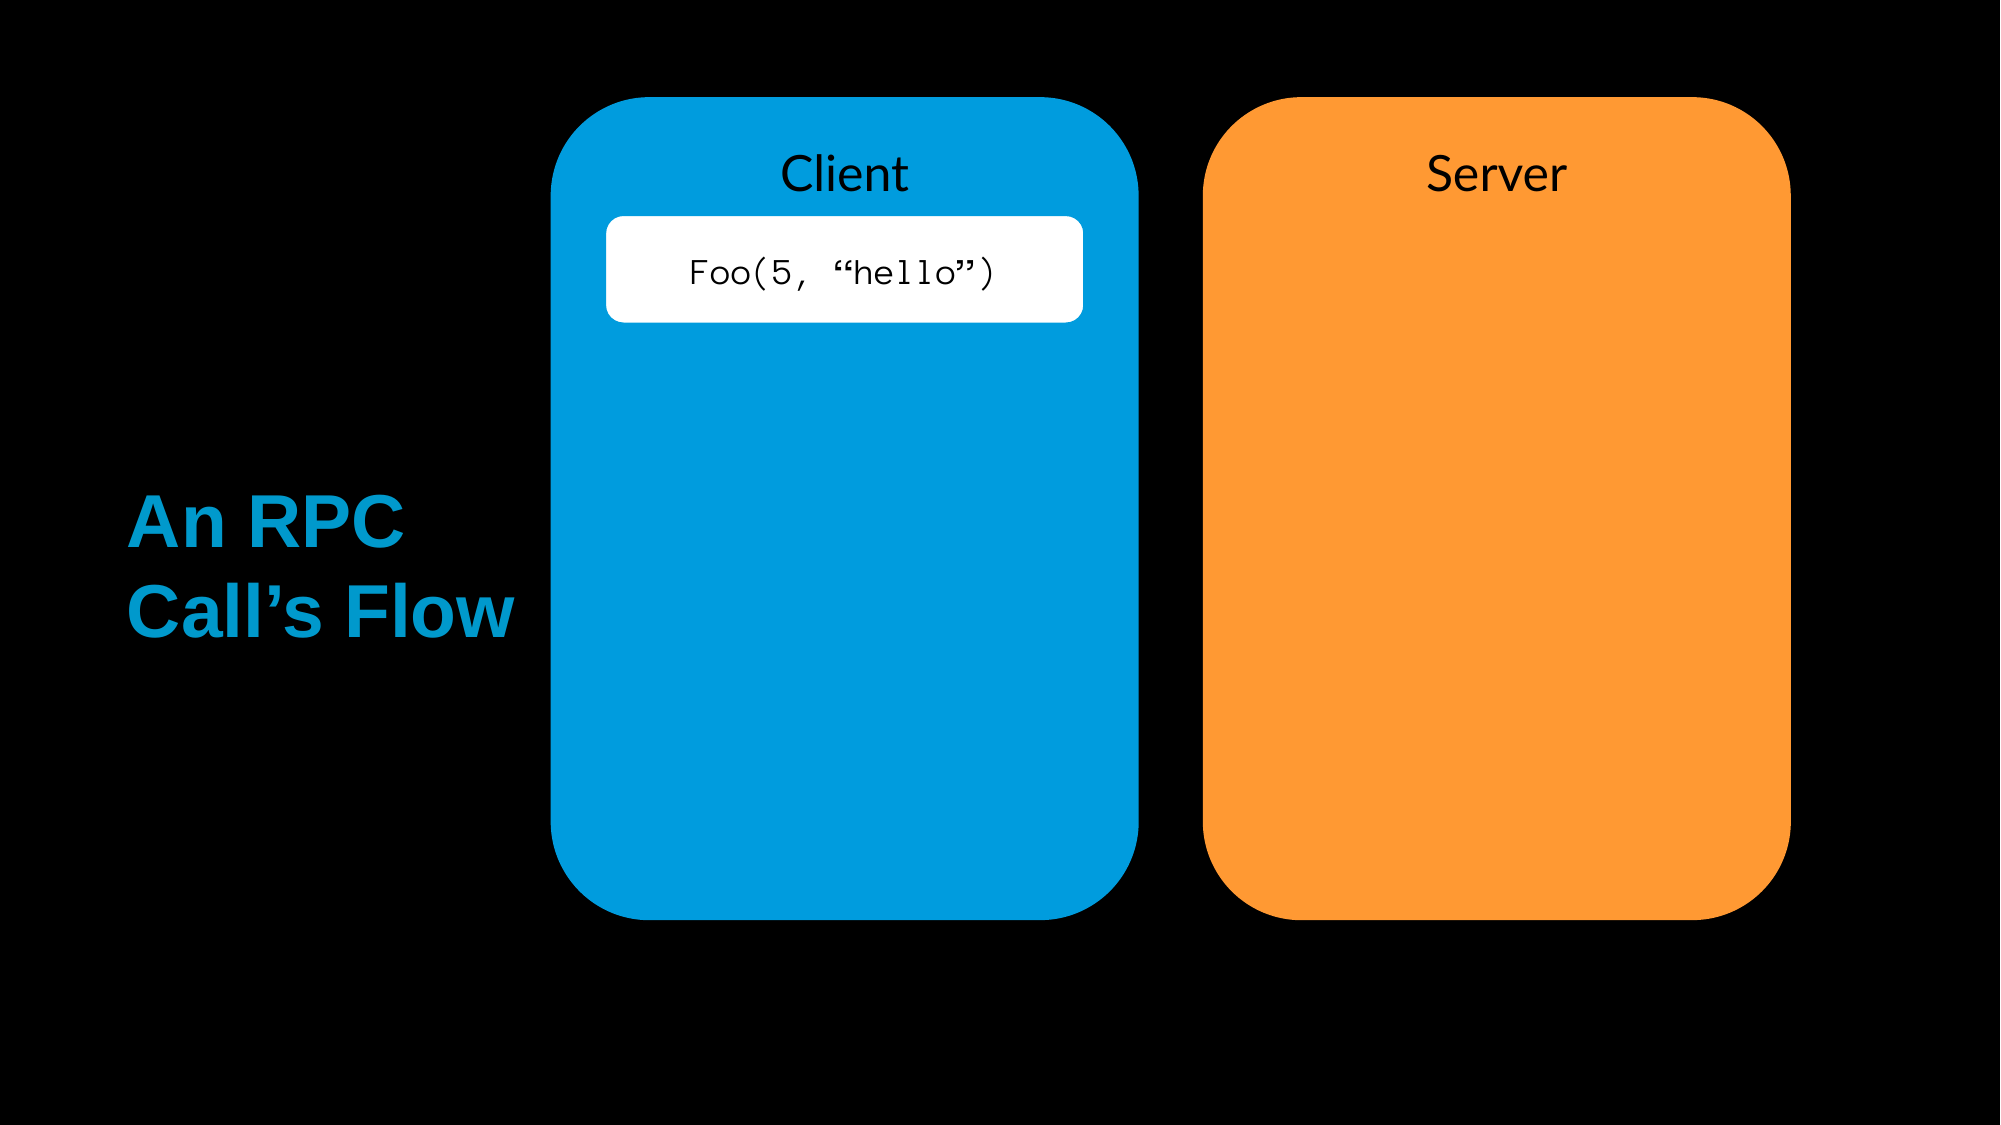

Client
Server
Foo(5, “hello”)
# An RPC Call’s Flow